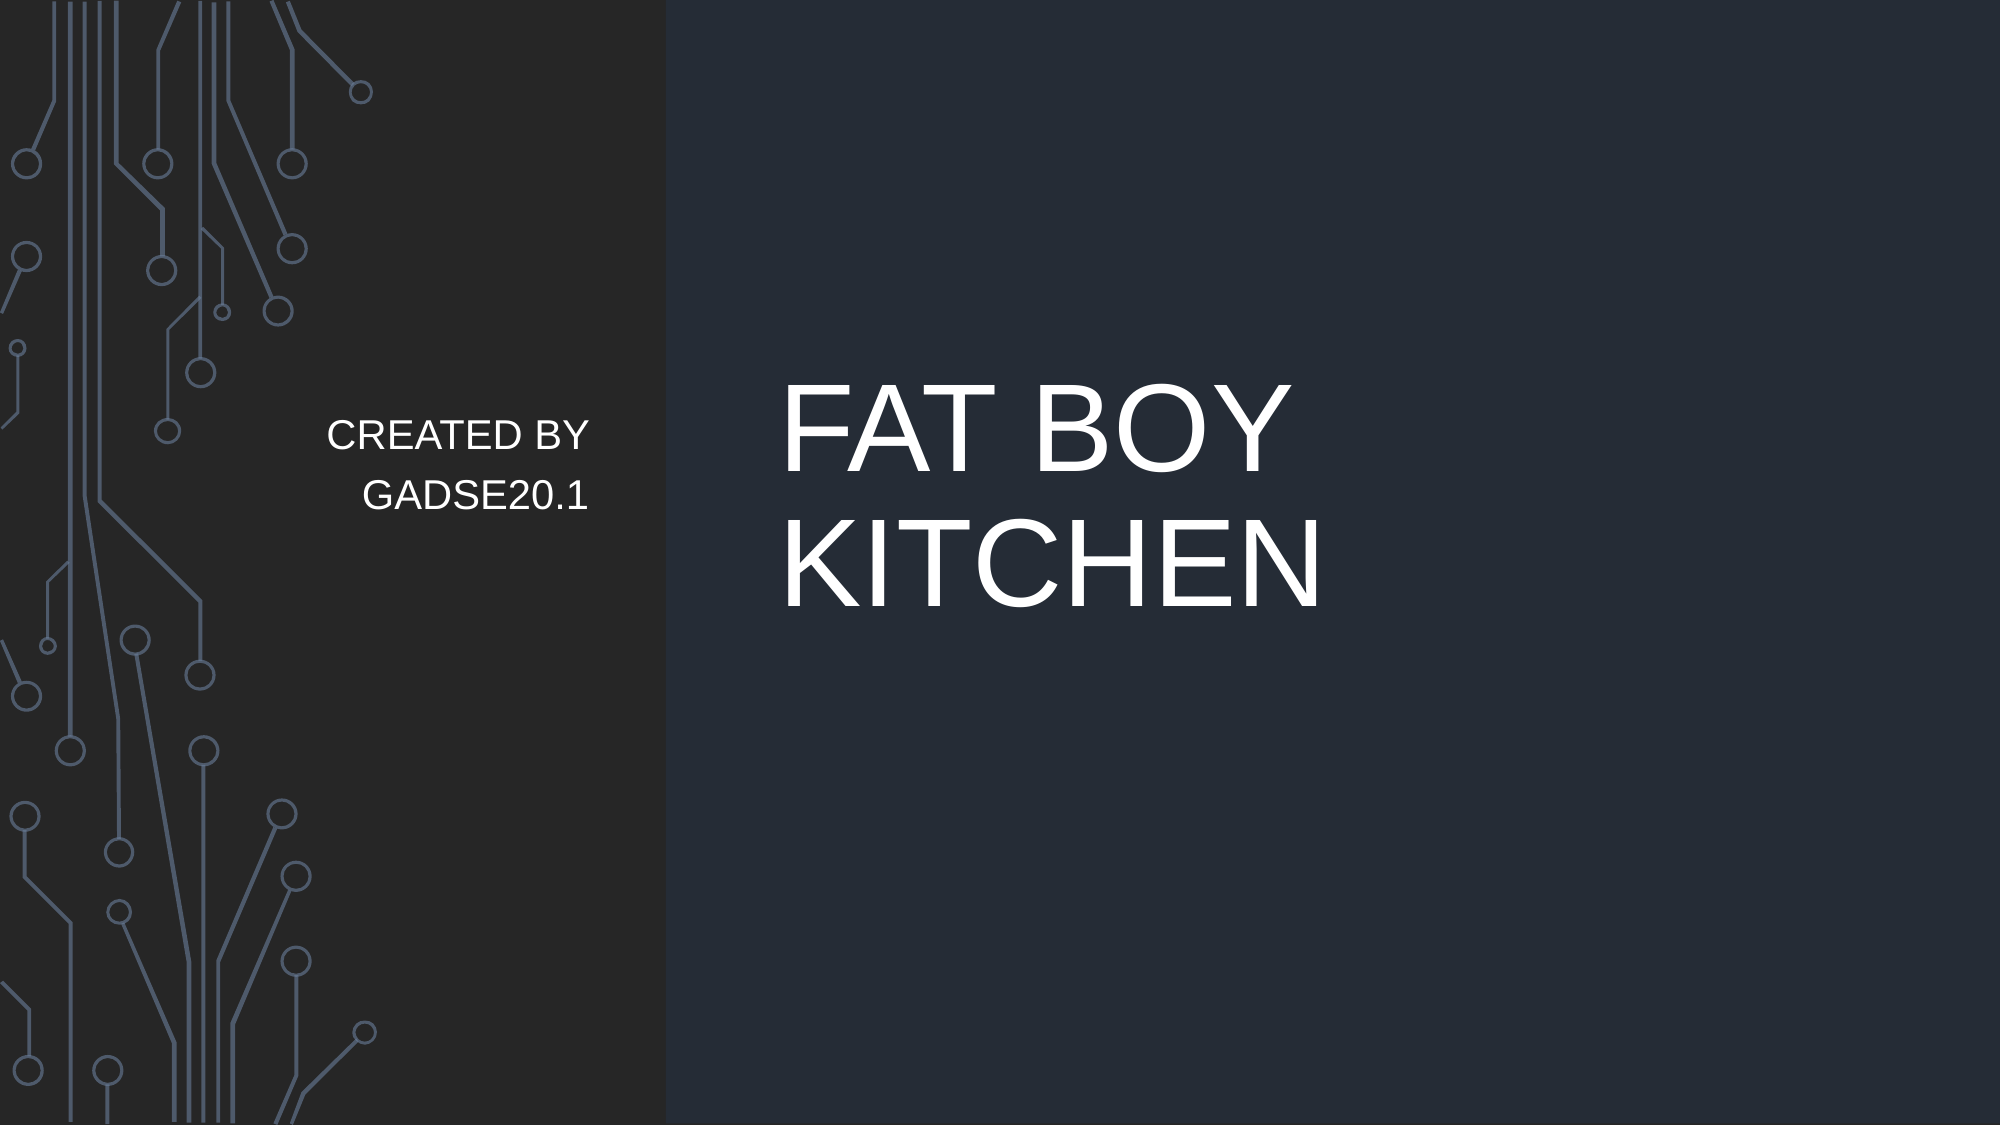

Created by GADSE20.1

# Fat boy kitchen